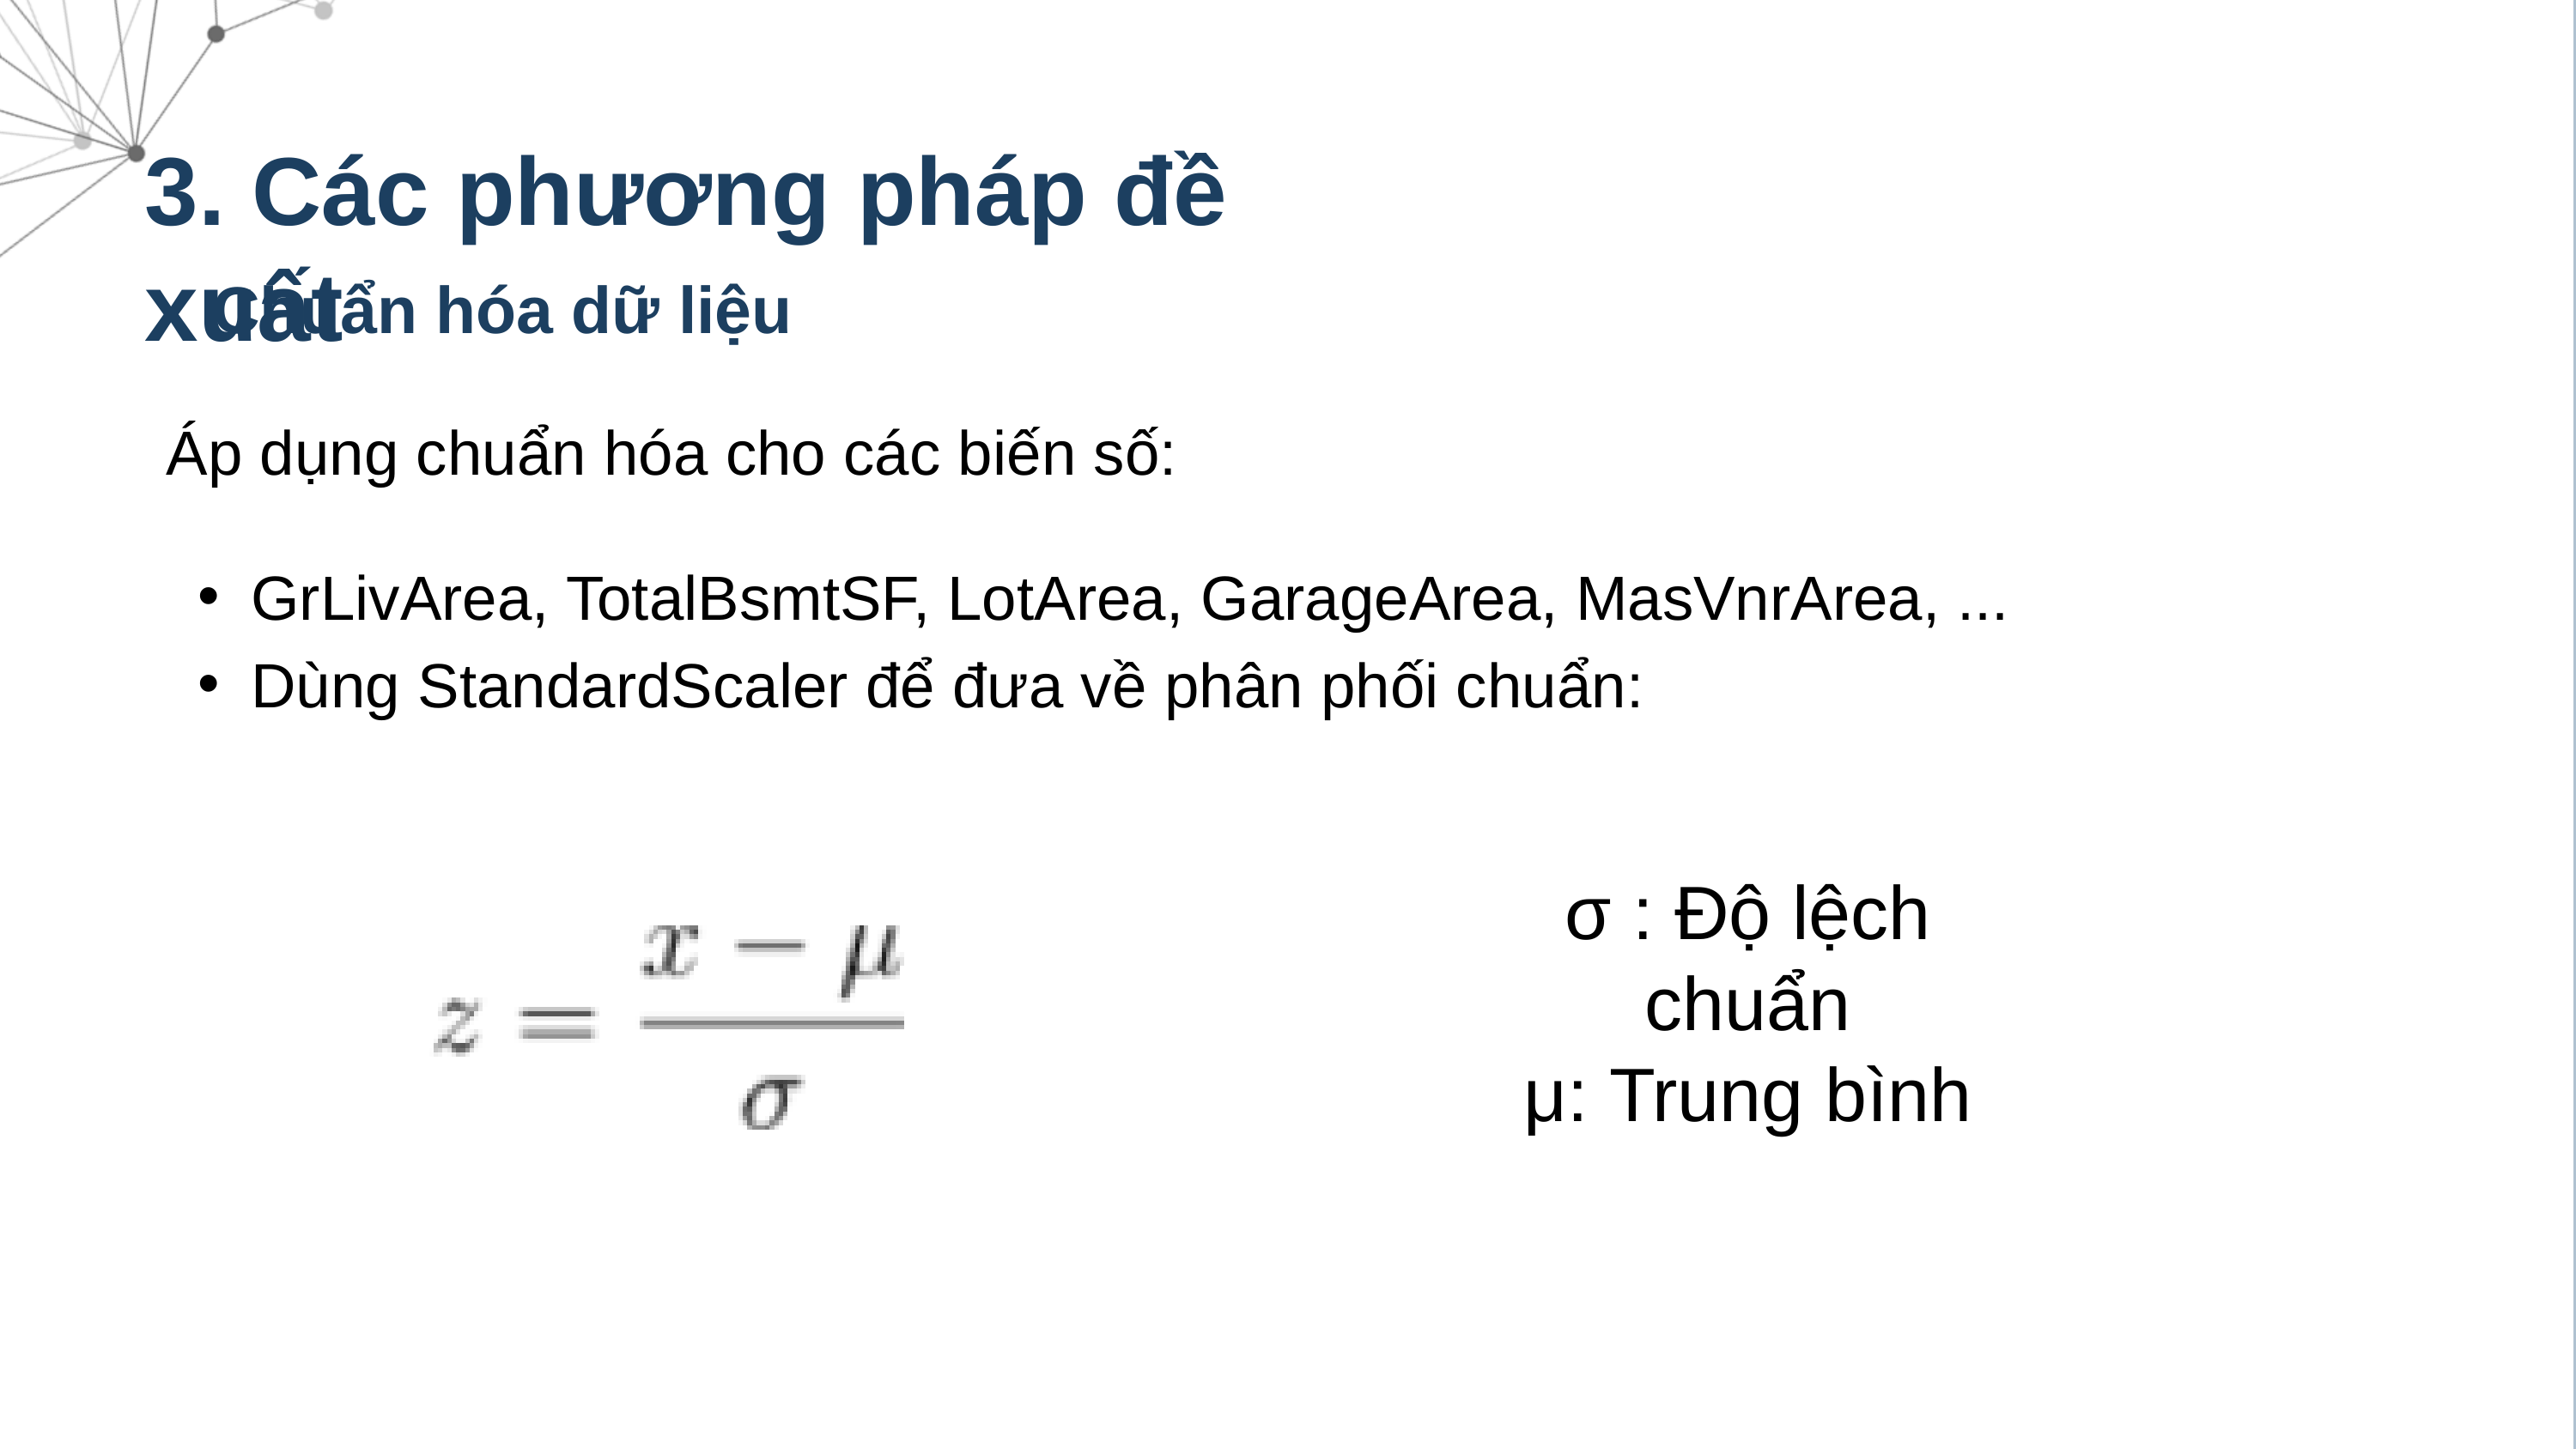

3. Các phương pháp đề xuất
Chuẩn hóa dữ liệu
Áp dụng chuẩn hóa cho các biến số:
GrLivArea, TotalBsmtSF, LotArea, GarageArea, MasVnrArea, ...
Dùng StandardScaler để đưa về phân phối chuẩn:

σ : Độ lệch chuẩn
μ: Trung bình